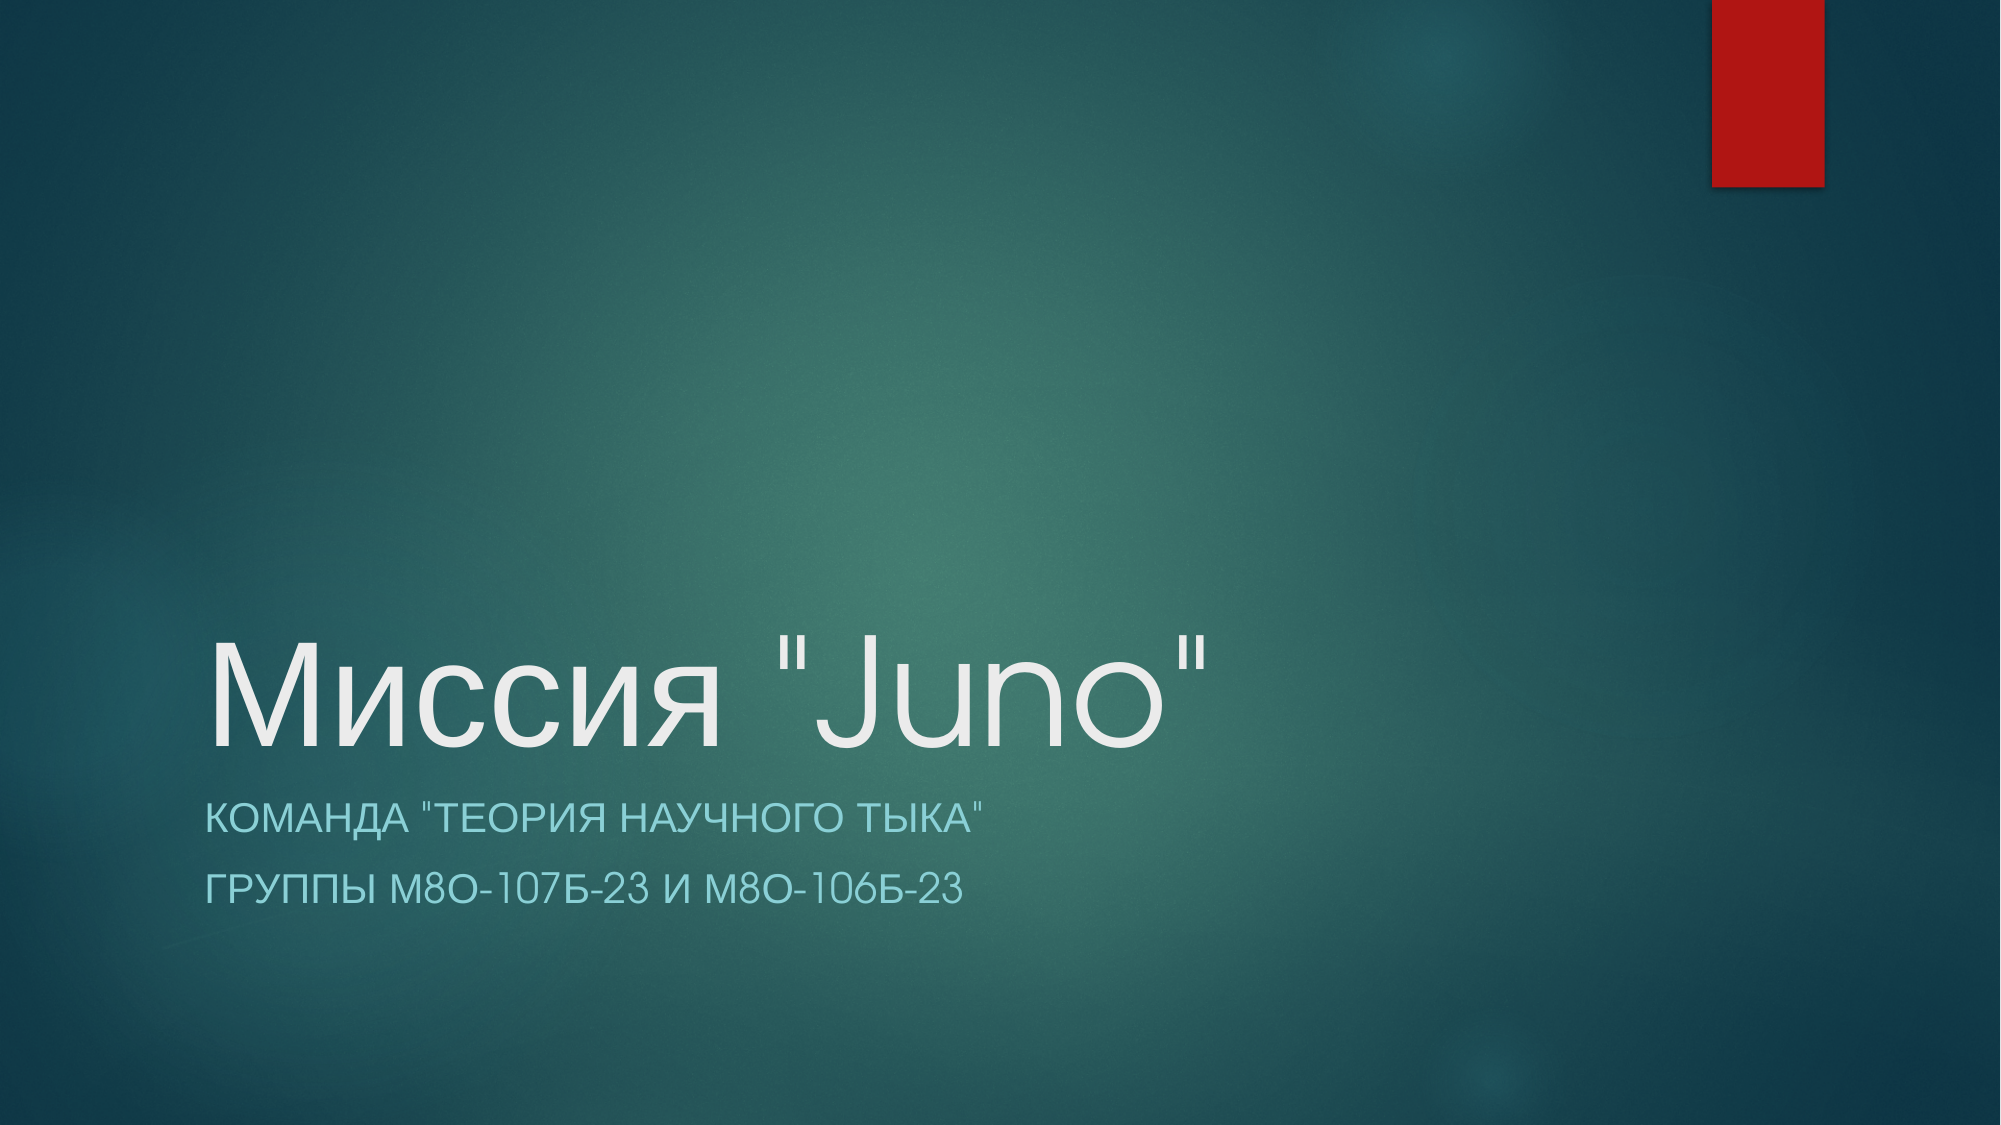

# Миссия "Juno"
Команда "Теория научного тыка"
Группы М8о-107б-23 и м8о-106Б-23